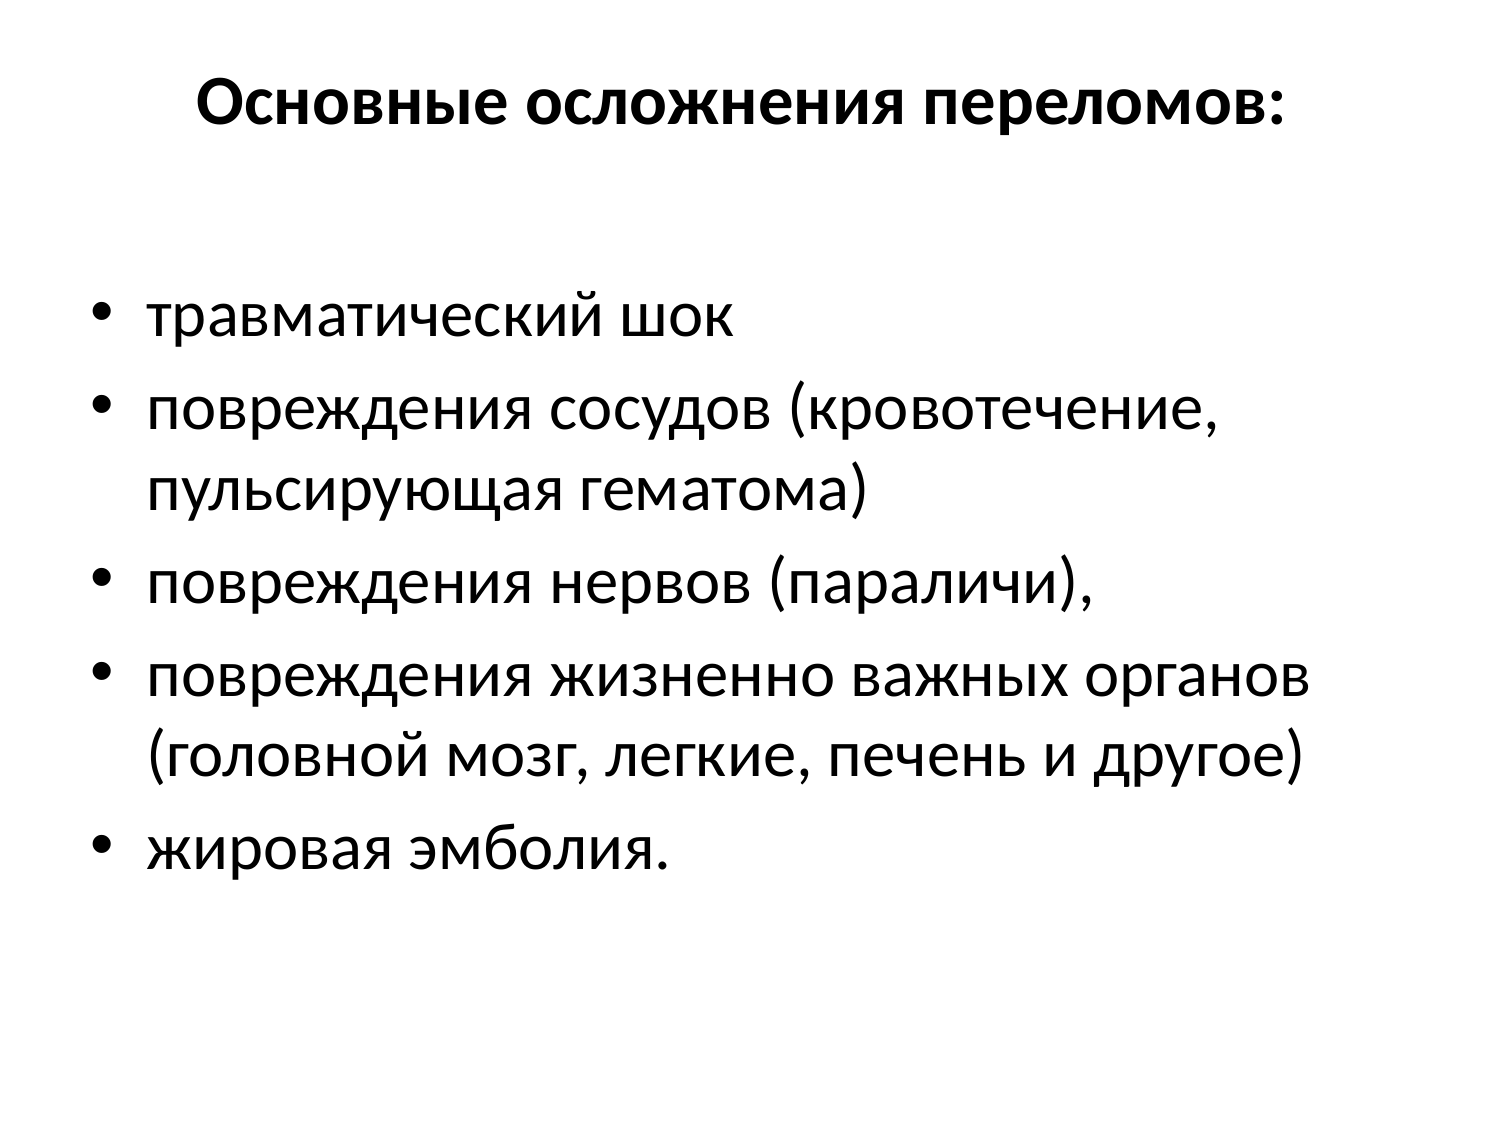

# Основные осложнения переломов:
травматический шок
повреждения сосудов (кровотечение, пульсирующая гематома)
повреждения нервов (параличи),
повреждения жизненно важных органов (головной мозг, легкие, печень и другое)
жировая эмболия.